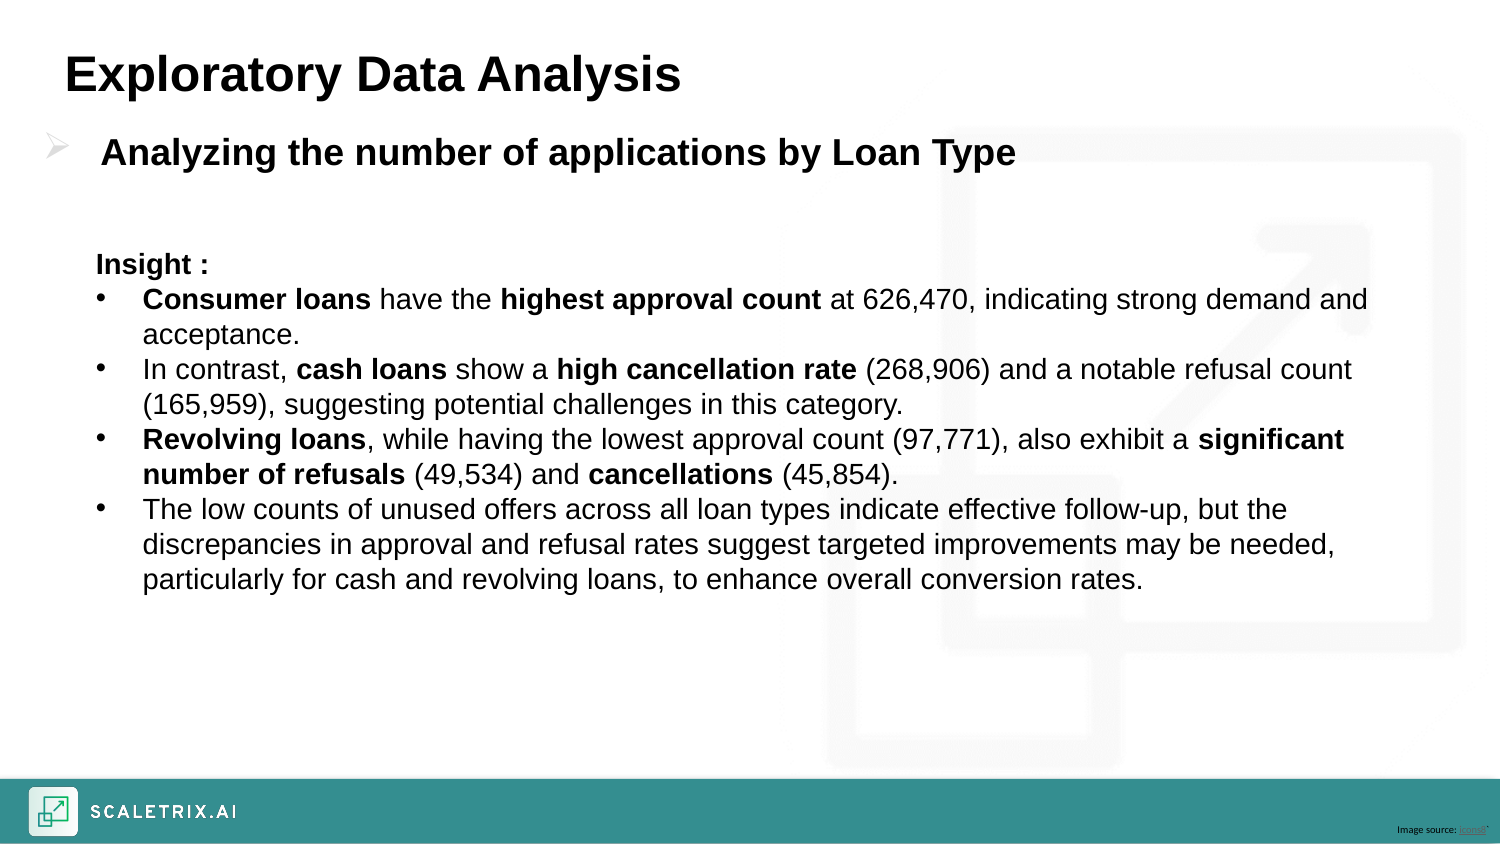

# Exploratory Data Analysis
 Analyzing the number of applications by Loan Type
Insight :
Consumer loans have the highest approval count at 626,470, indicating strong demand and acceptance.
In contrast, cash loans show a high cancellation rate (268,906) and a notable refusal count (165,959), suggesting potential challenges in this category.
Revolving loans, while having the lowest approval count (97,771), also exhibit a significant number of refusals (49,534) and cancellations (45,854).
The low counts of unused offers across all loan types indicate effective follow-up, but the discrepancies in approval and refusal rates suggest targeted improvements may be needed, particularly for cash and revolving loans, to enhance overall conversion rates.
Image source: icons8`